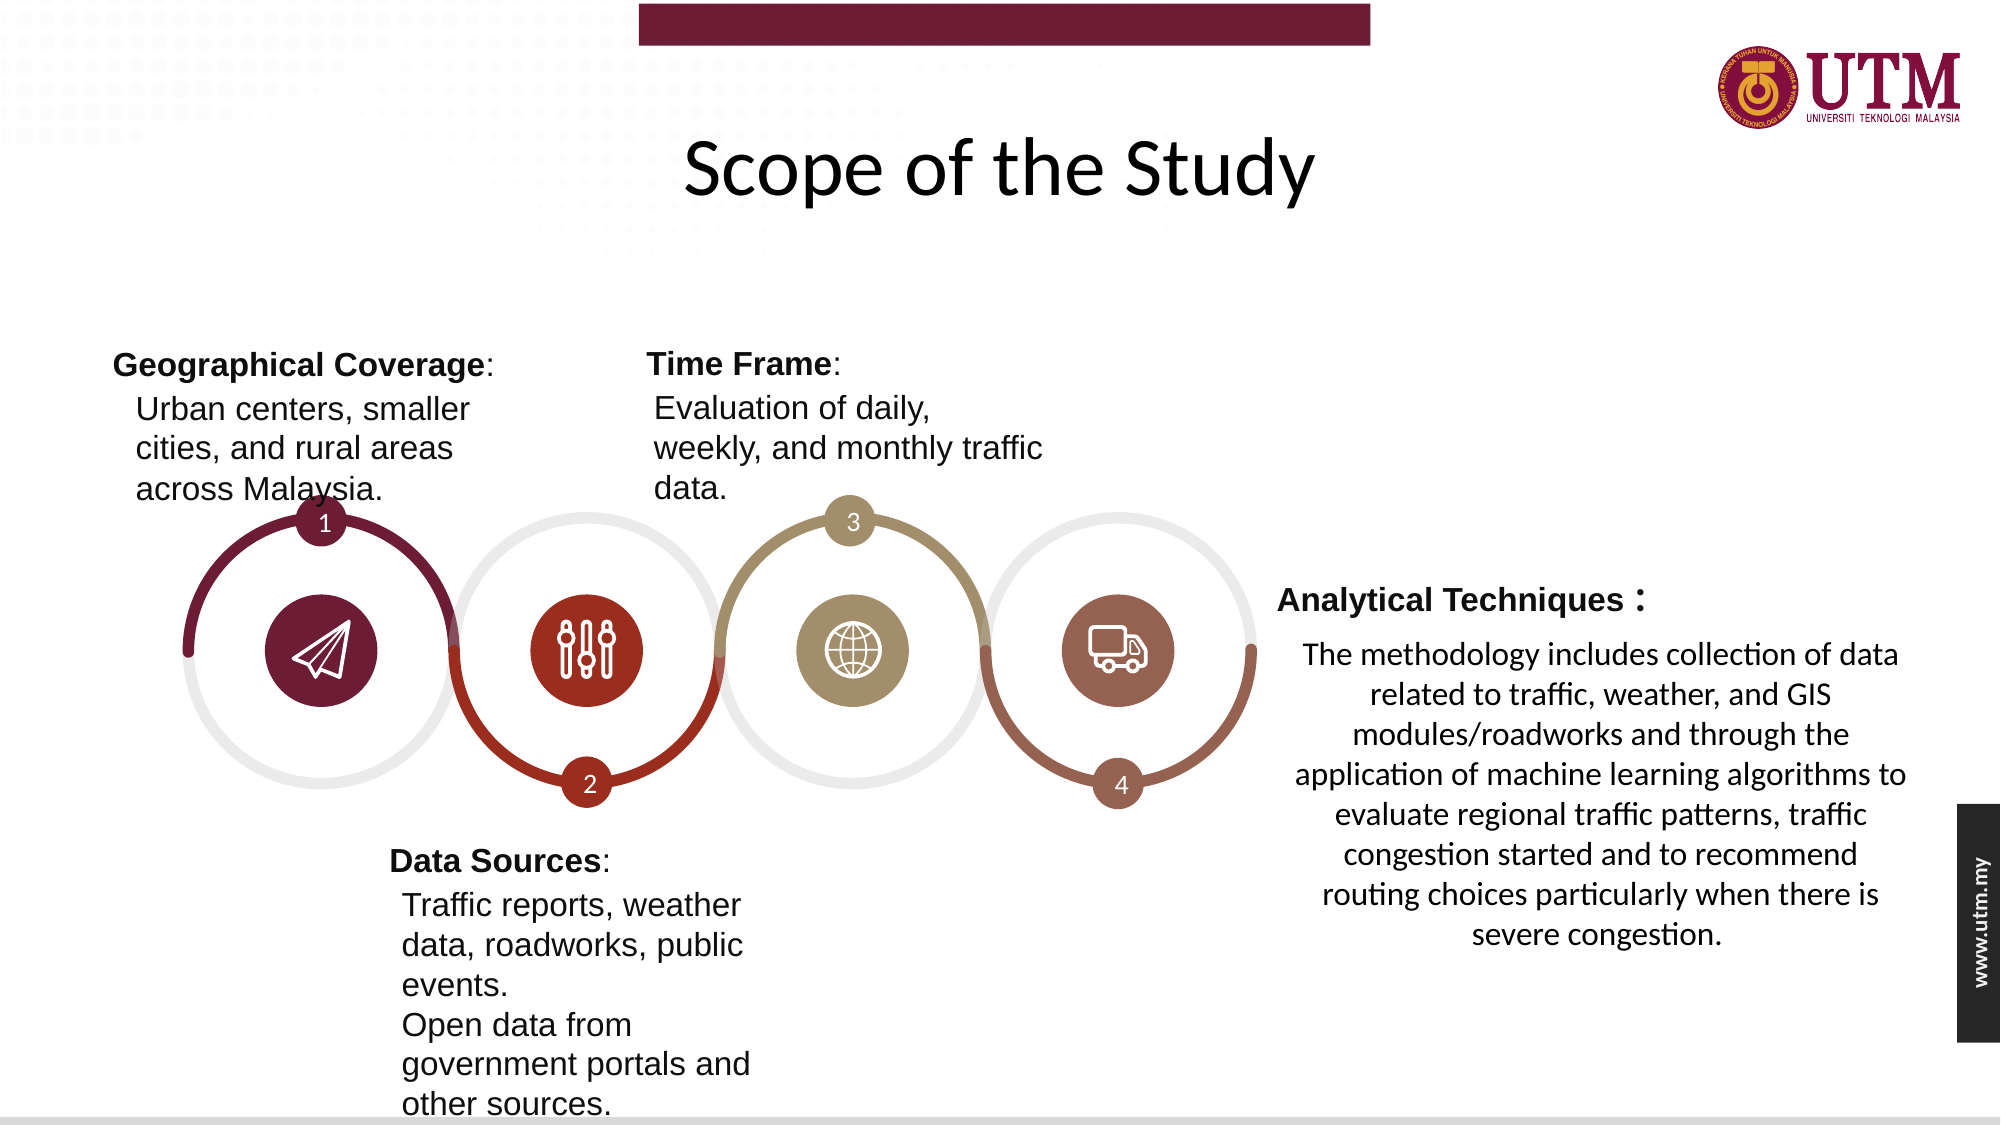

# Scope of the Study
Time Frame:
Geographical Coverage:
Evaluation of daily, weekly, and monthly traffic data.
Urban centers, smaller cities, and rural areas across Malaysia.
3
1

Analytical Techniques：

The methodology includes collection of data related to traffic, weather, and GIS modules/roadworks and through the application of machine learning algorithms to evaluate regional traffic patterns, traffic congestion started and to recommend routing choices particularly when there is severe congestion.
2
4
Data Sources:
Traffic reports, weather data, roadworks, public events.
Open data from government portals and other sources.